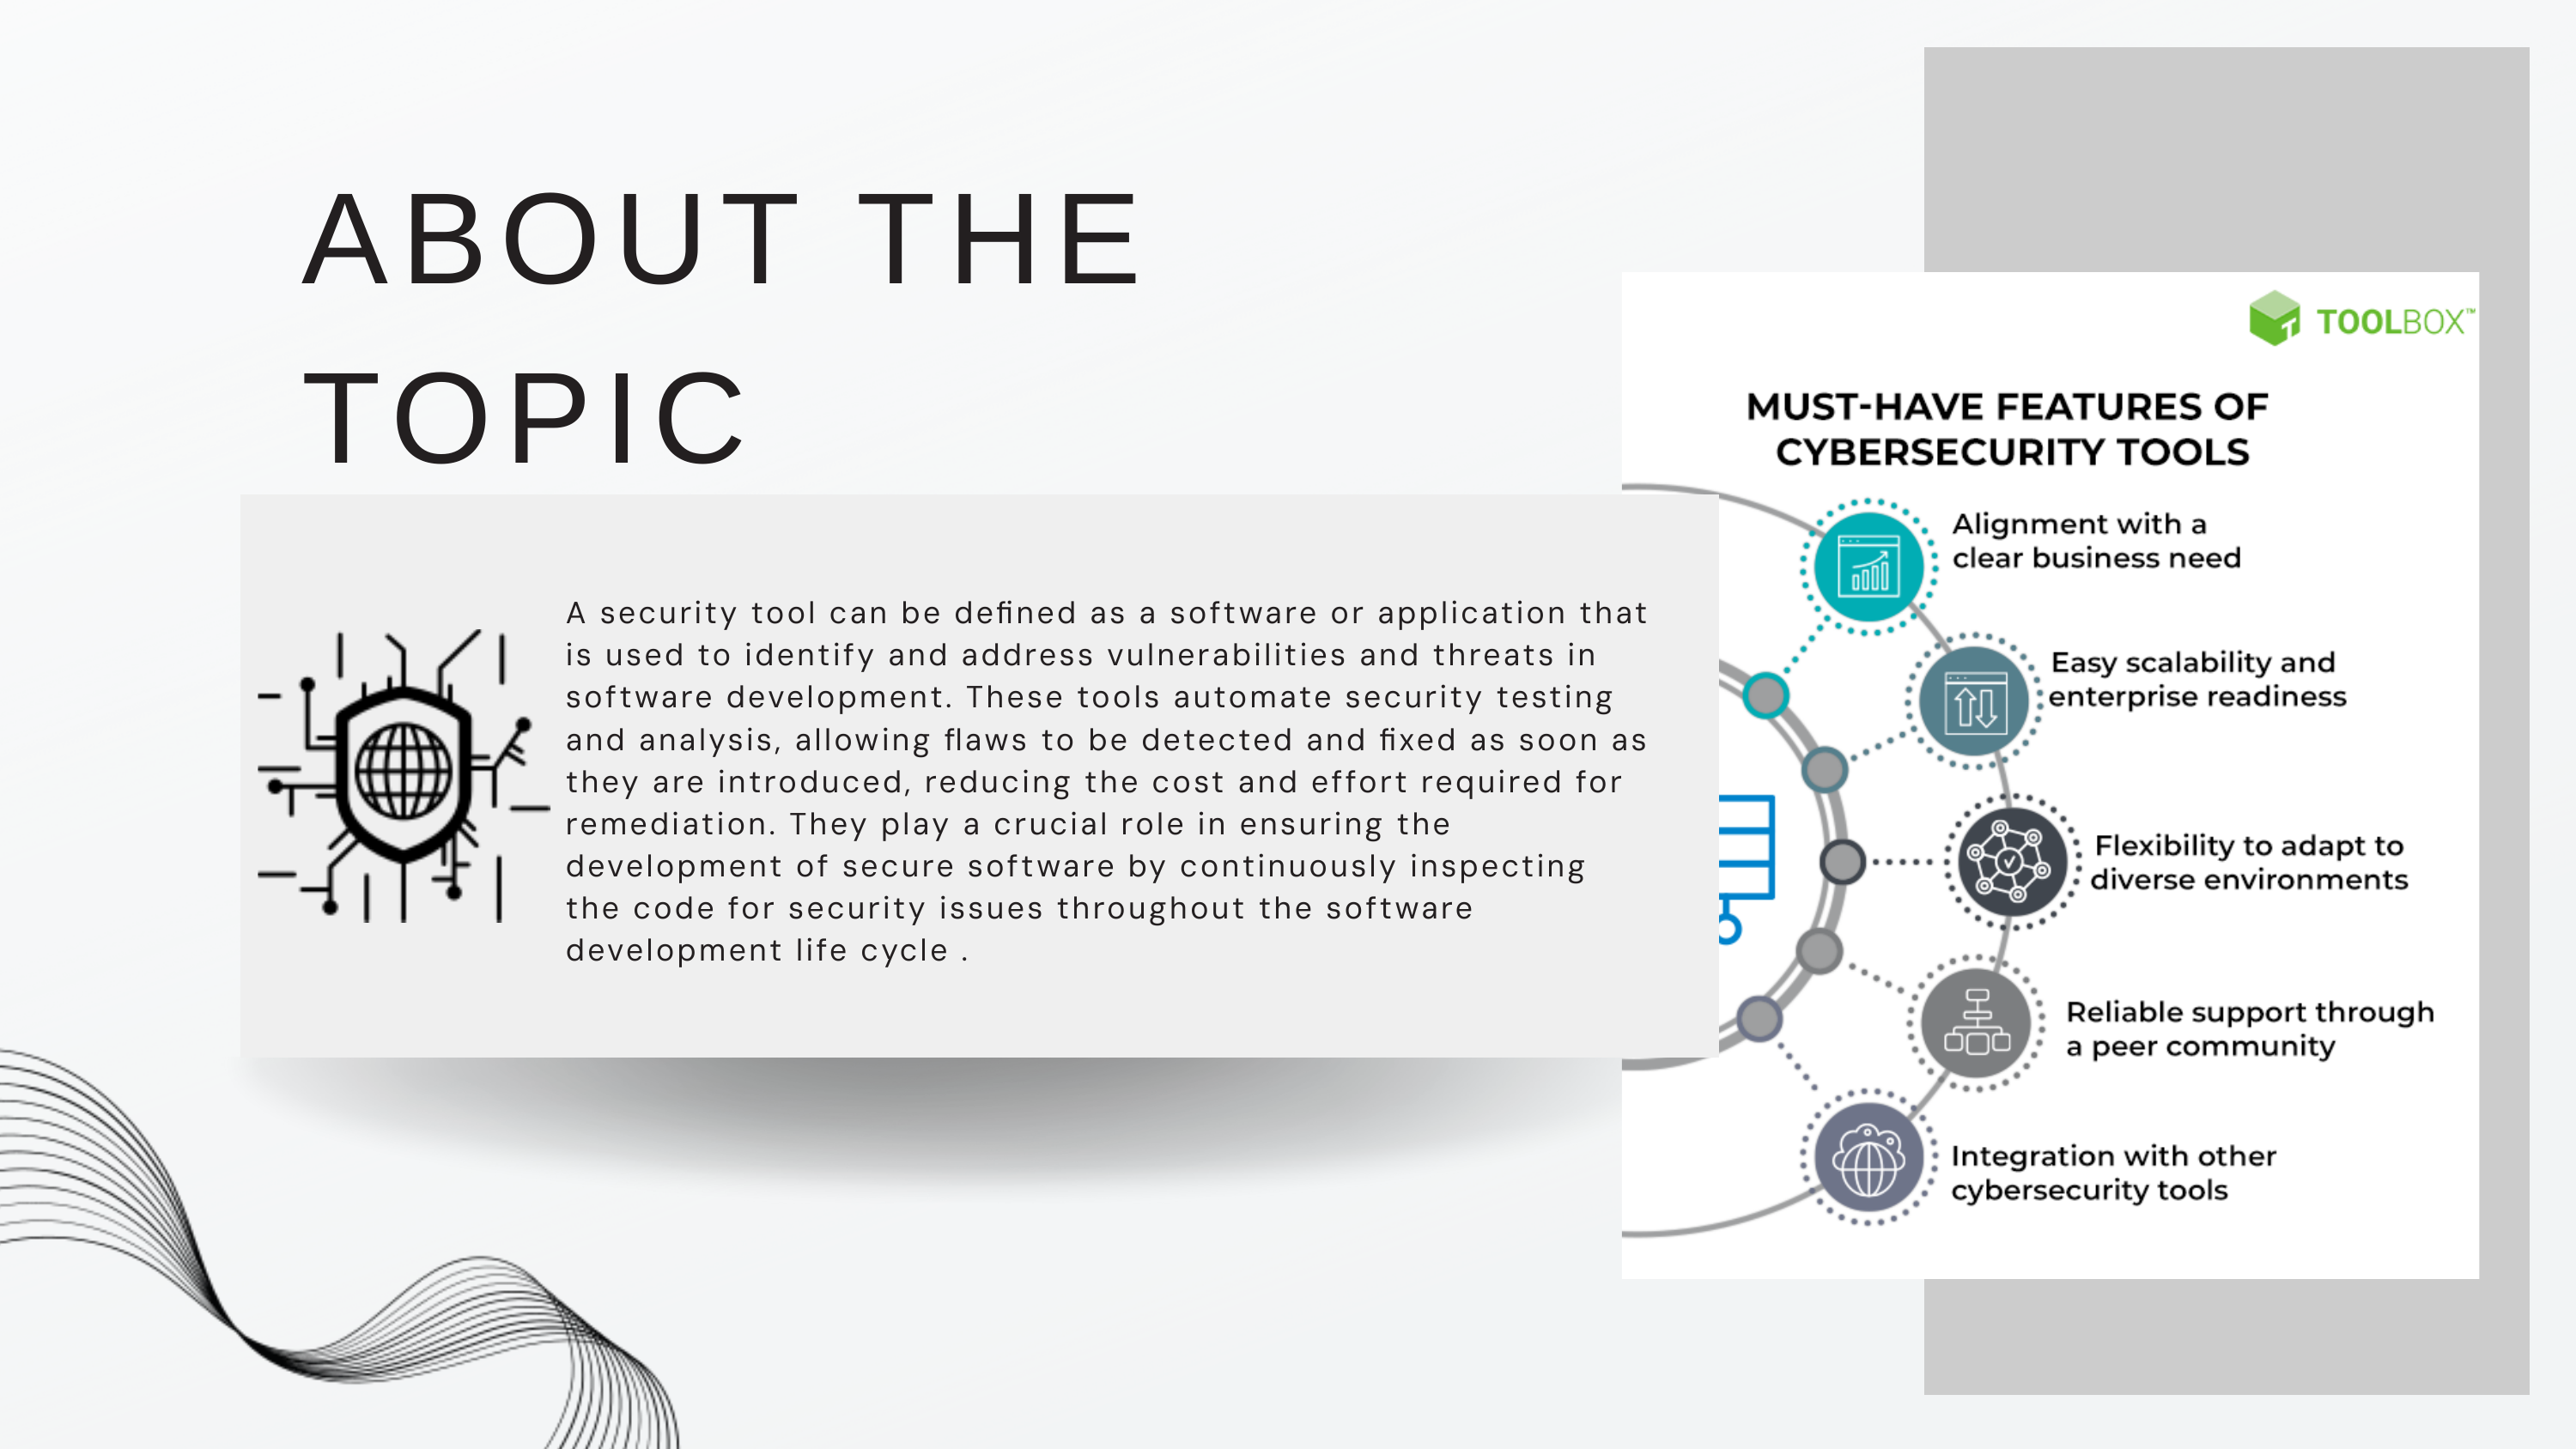

ABOUT THE TOPIC

A security tool can be defined as a software or application that is used to identify and address vulnerabilities and threats in software development. These tools automate security testing and analysis, allowing flaws to be detected and fixed as soon as they are introduced, reducing the cost and effort required for remediation. They play a crucial role in ensuring the development of secure software by continuously inspecting the code for security issues throughout the software development life cycle .